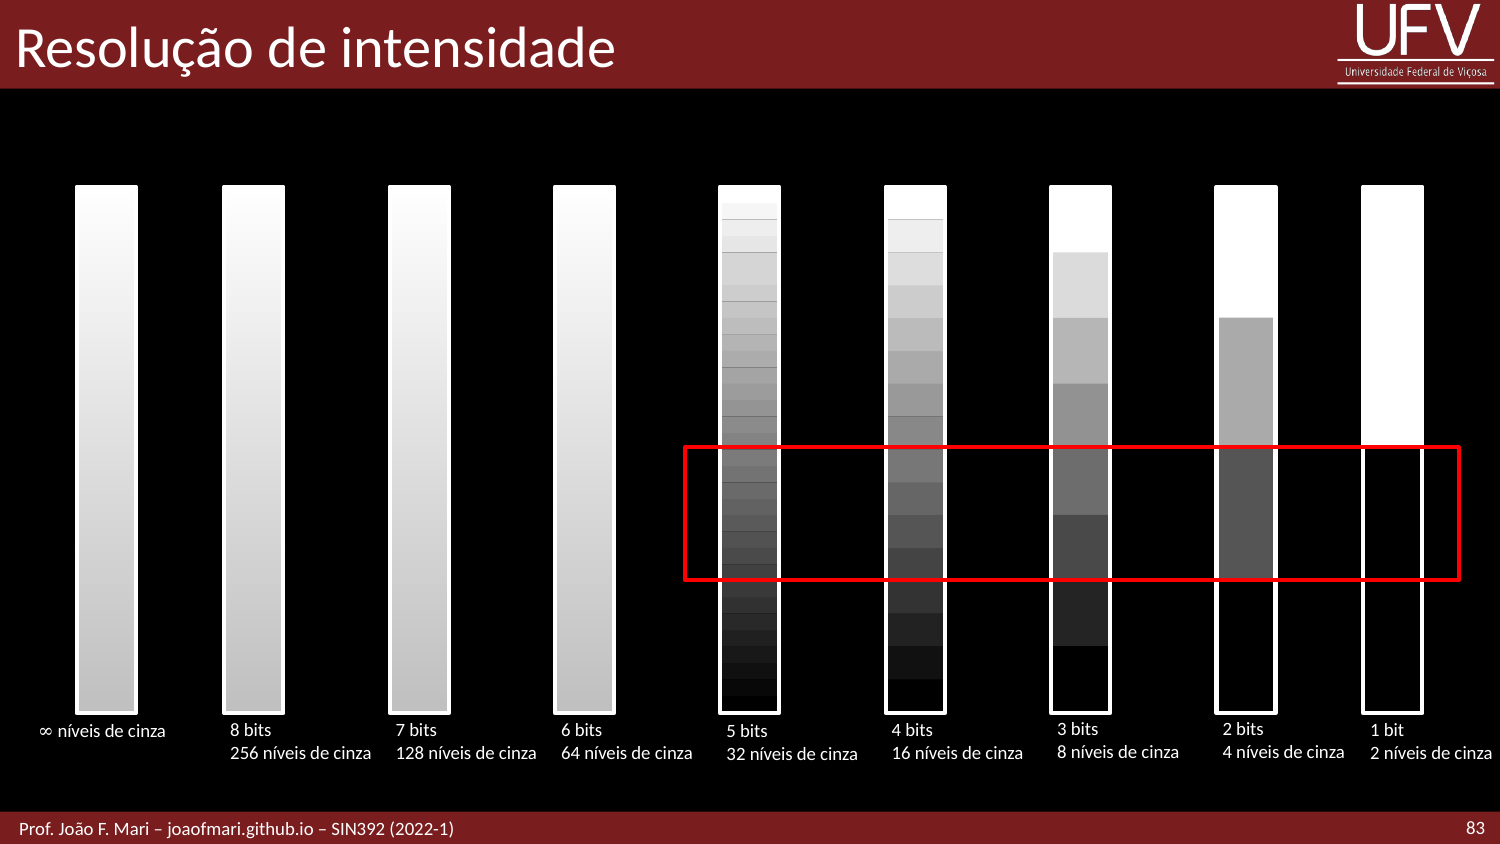

# Resolução de intensidade

2 bits
4 níveis de cinza
3 bits
8 níveis de cinza
4 bits
16 níveis de cinza
7 bits
128 níveis de cinza
1 bit
2 níveis de cinza
6 bits
64 níveis de cinza
8 bits
256 níveis de cinza
∞ níveis de cinza
5 bits
32 níveis de cinza
83
 Prof. João F. Mari – joaofmari.github.io – SIN392 (2022-1)